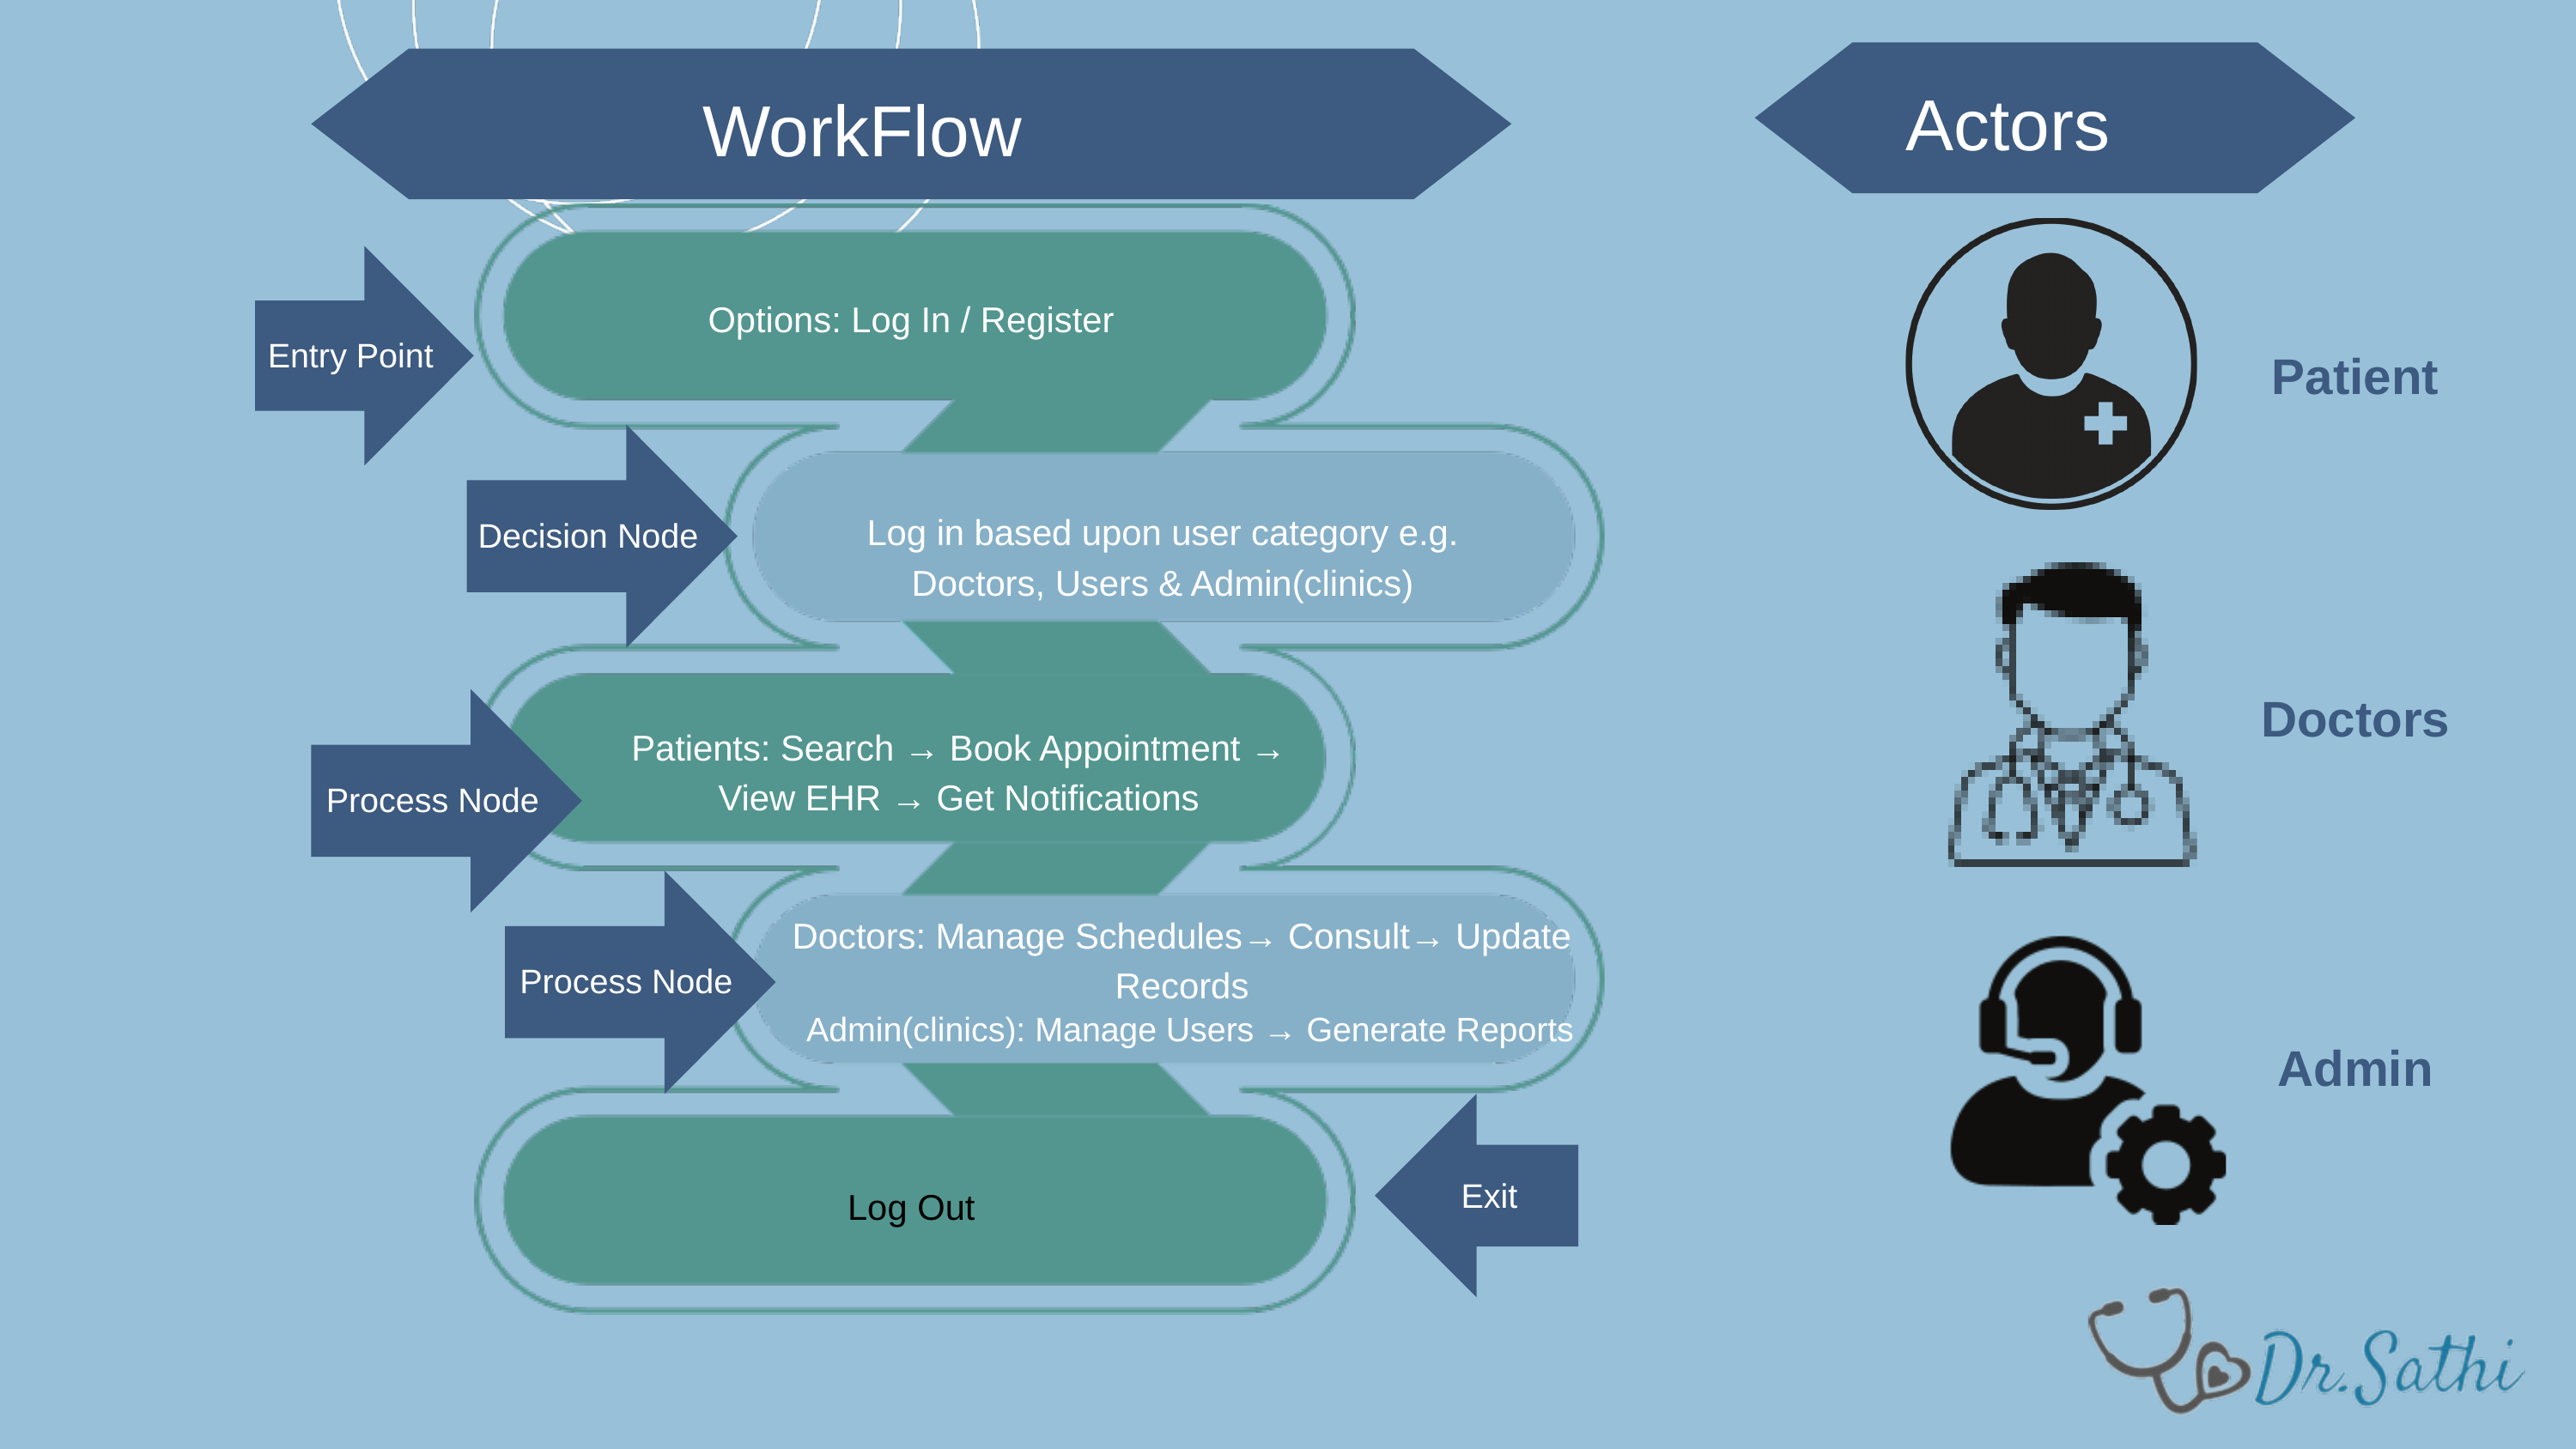

Actors
WorkFlow

Options: Log In / Register

Entry Point
Patient

Decision Node
Log in based upon user category e.g. Doctors, Users & Admin(clinics)

Doctors

Process Node
Patients: Search → Book Appointment → View EHR → Get Notifications

Process Node
Doctors: Manage Schedules→ Consult→ Update Records

Admin(clinics): Manage Users → Generate Reports
Admin

Exit
Log Out